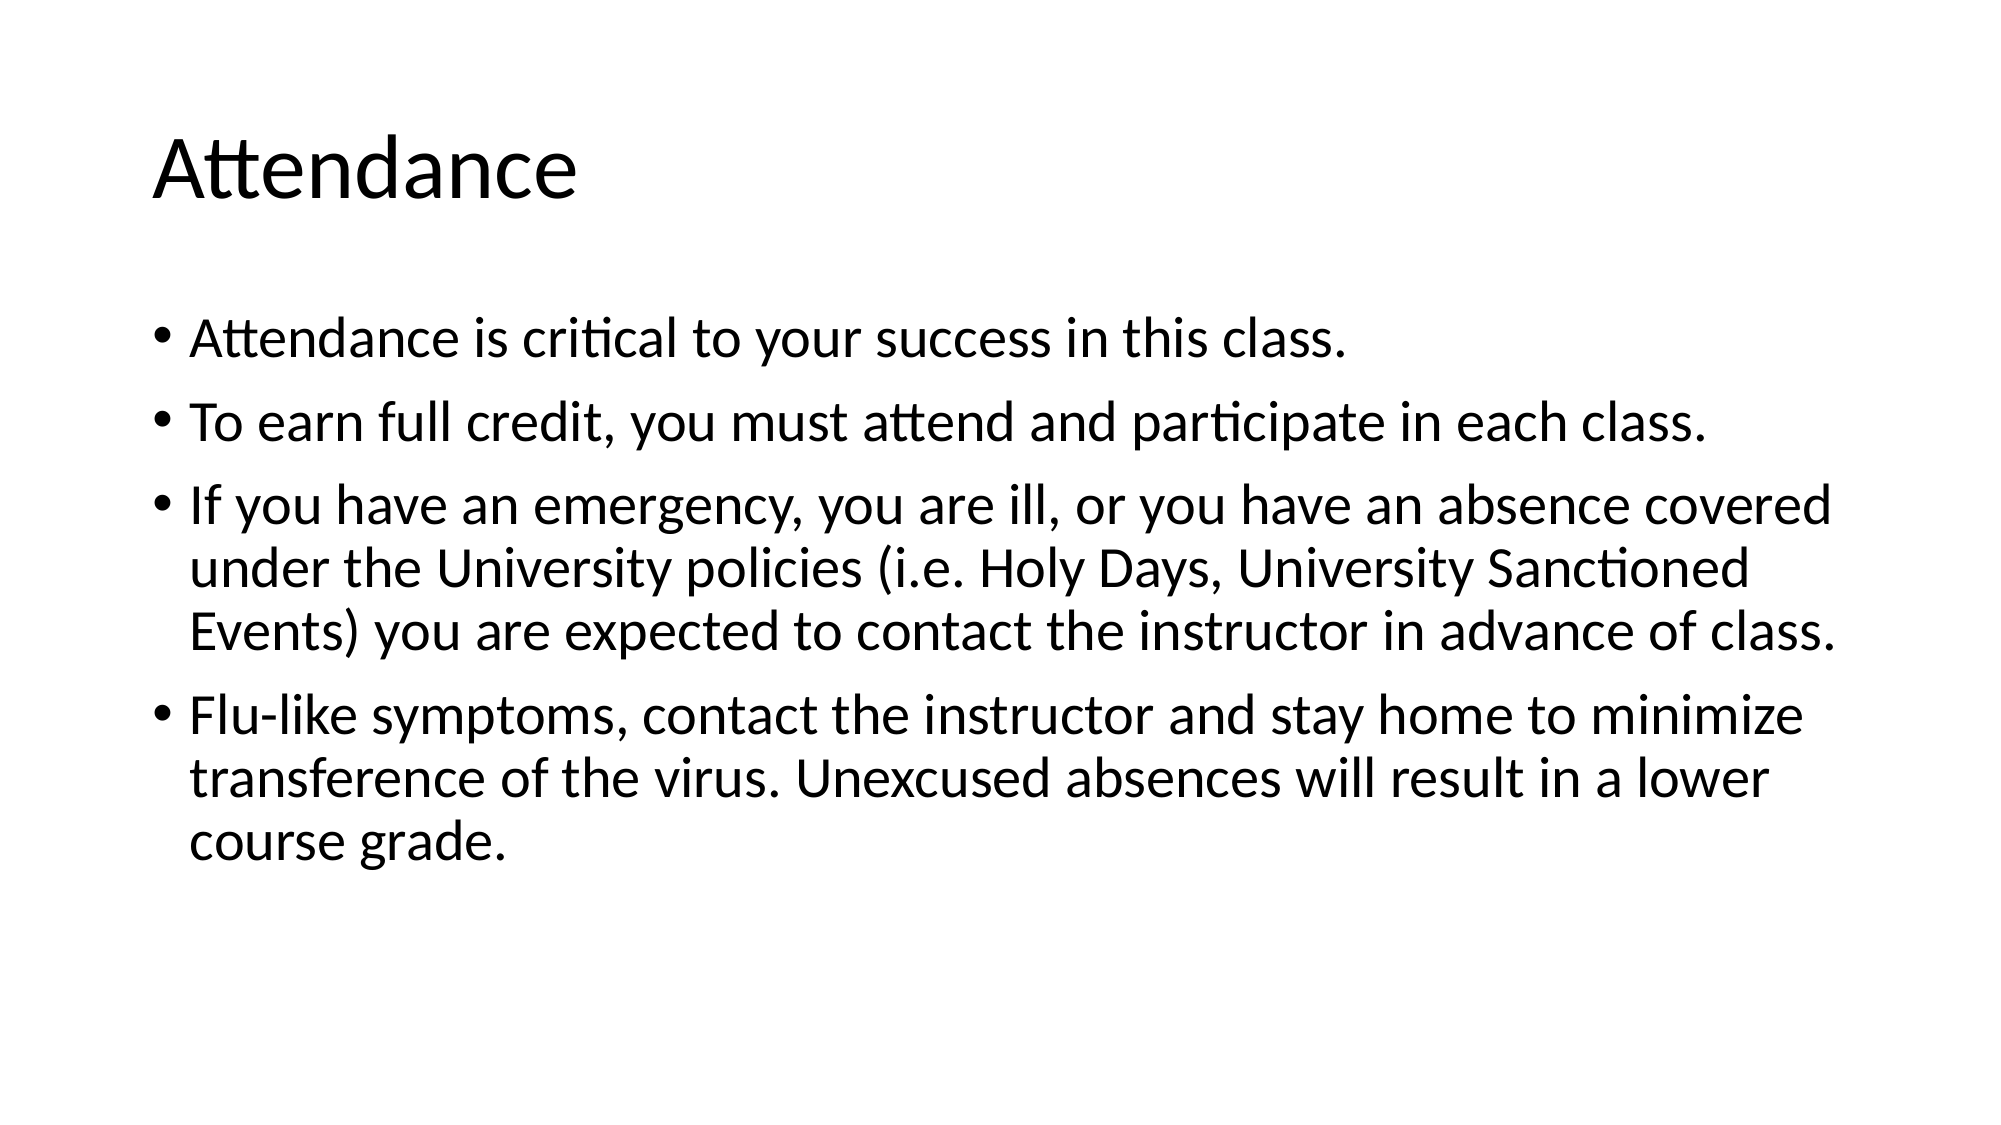

# Attendance
Attendance is critical to your success in this class.
To earn full credit, you must attend and participate in each class.
If you have an emergency, you are ill, or you have an absence covered under the University policies (i.e. Holy Days, University Sanctioned Events) you are expected to contact the instructor in advance of class.
Flu-like symptoms, contact the instructor and stay home to minimize transference of the virus. Unexcused absences will result in a lower course grade.